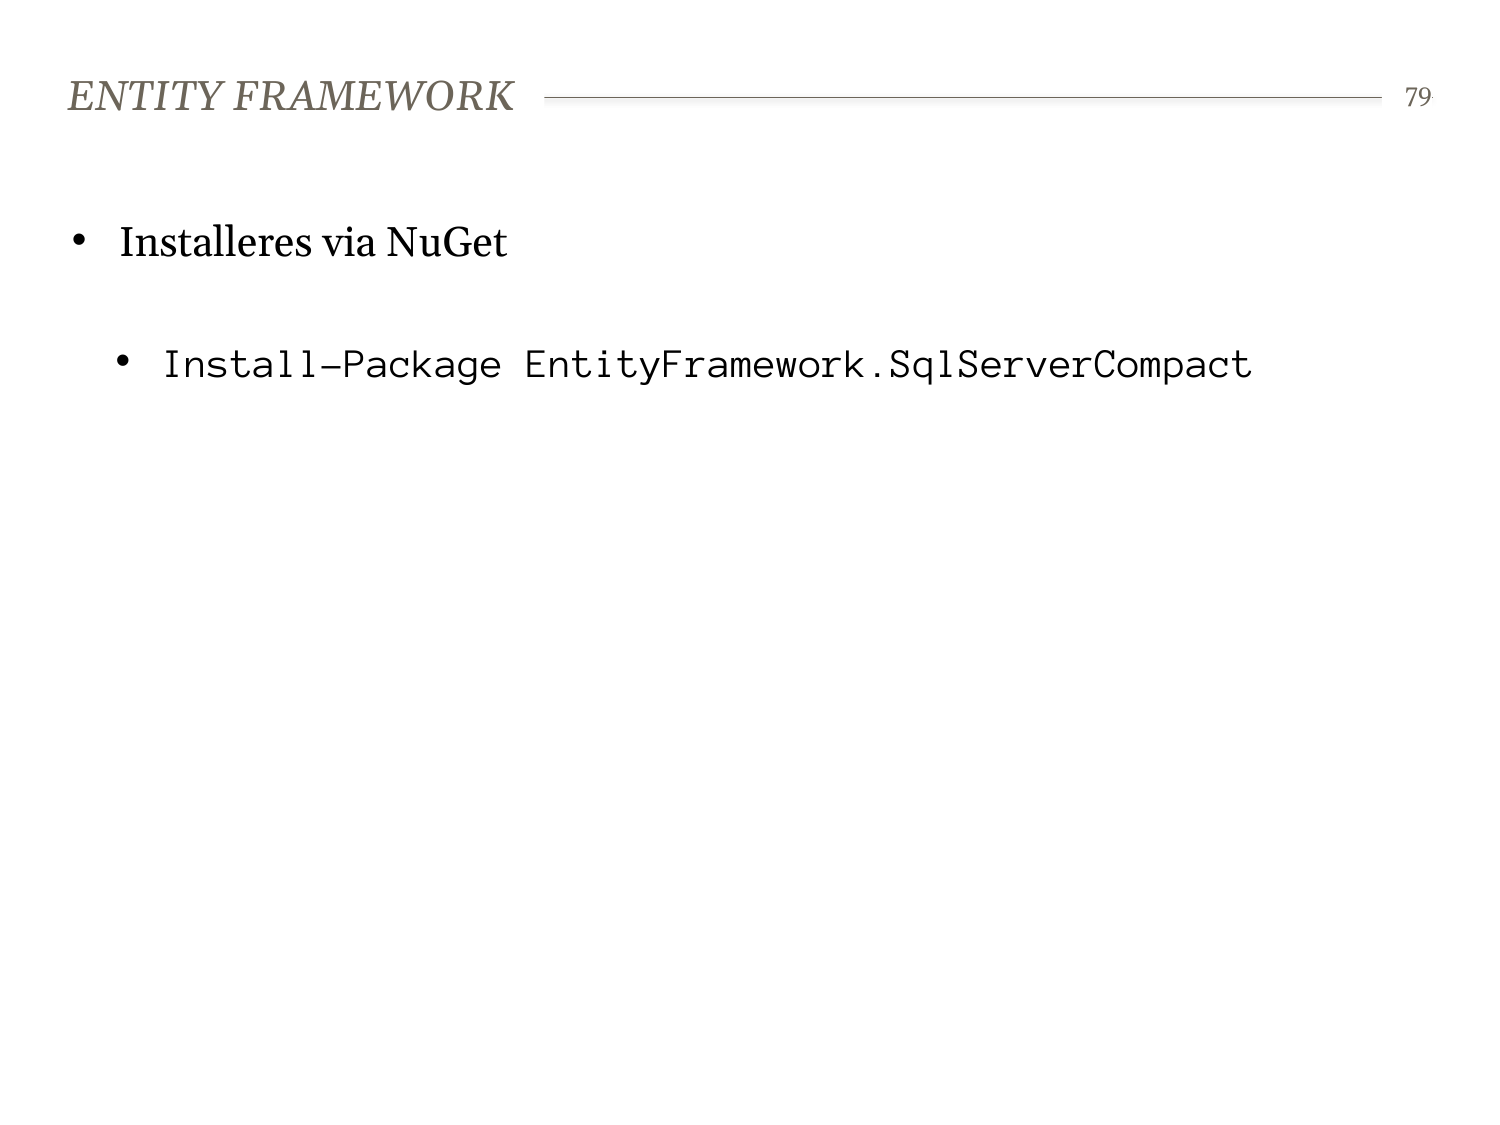

# Entity Framework
79
Installeres via NuGet
Install-Package EntityFramework.SqlServerCompact